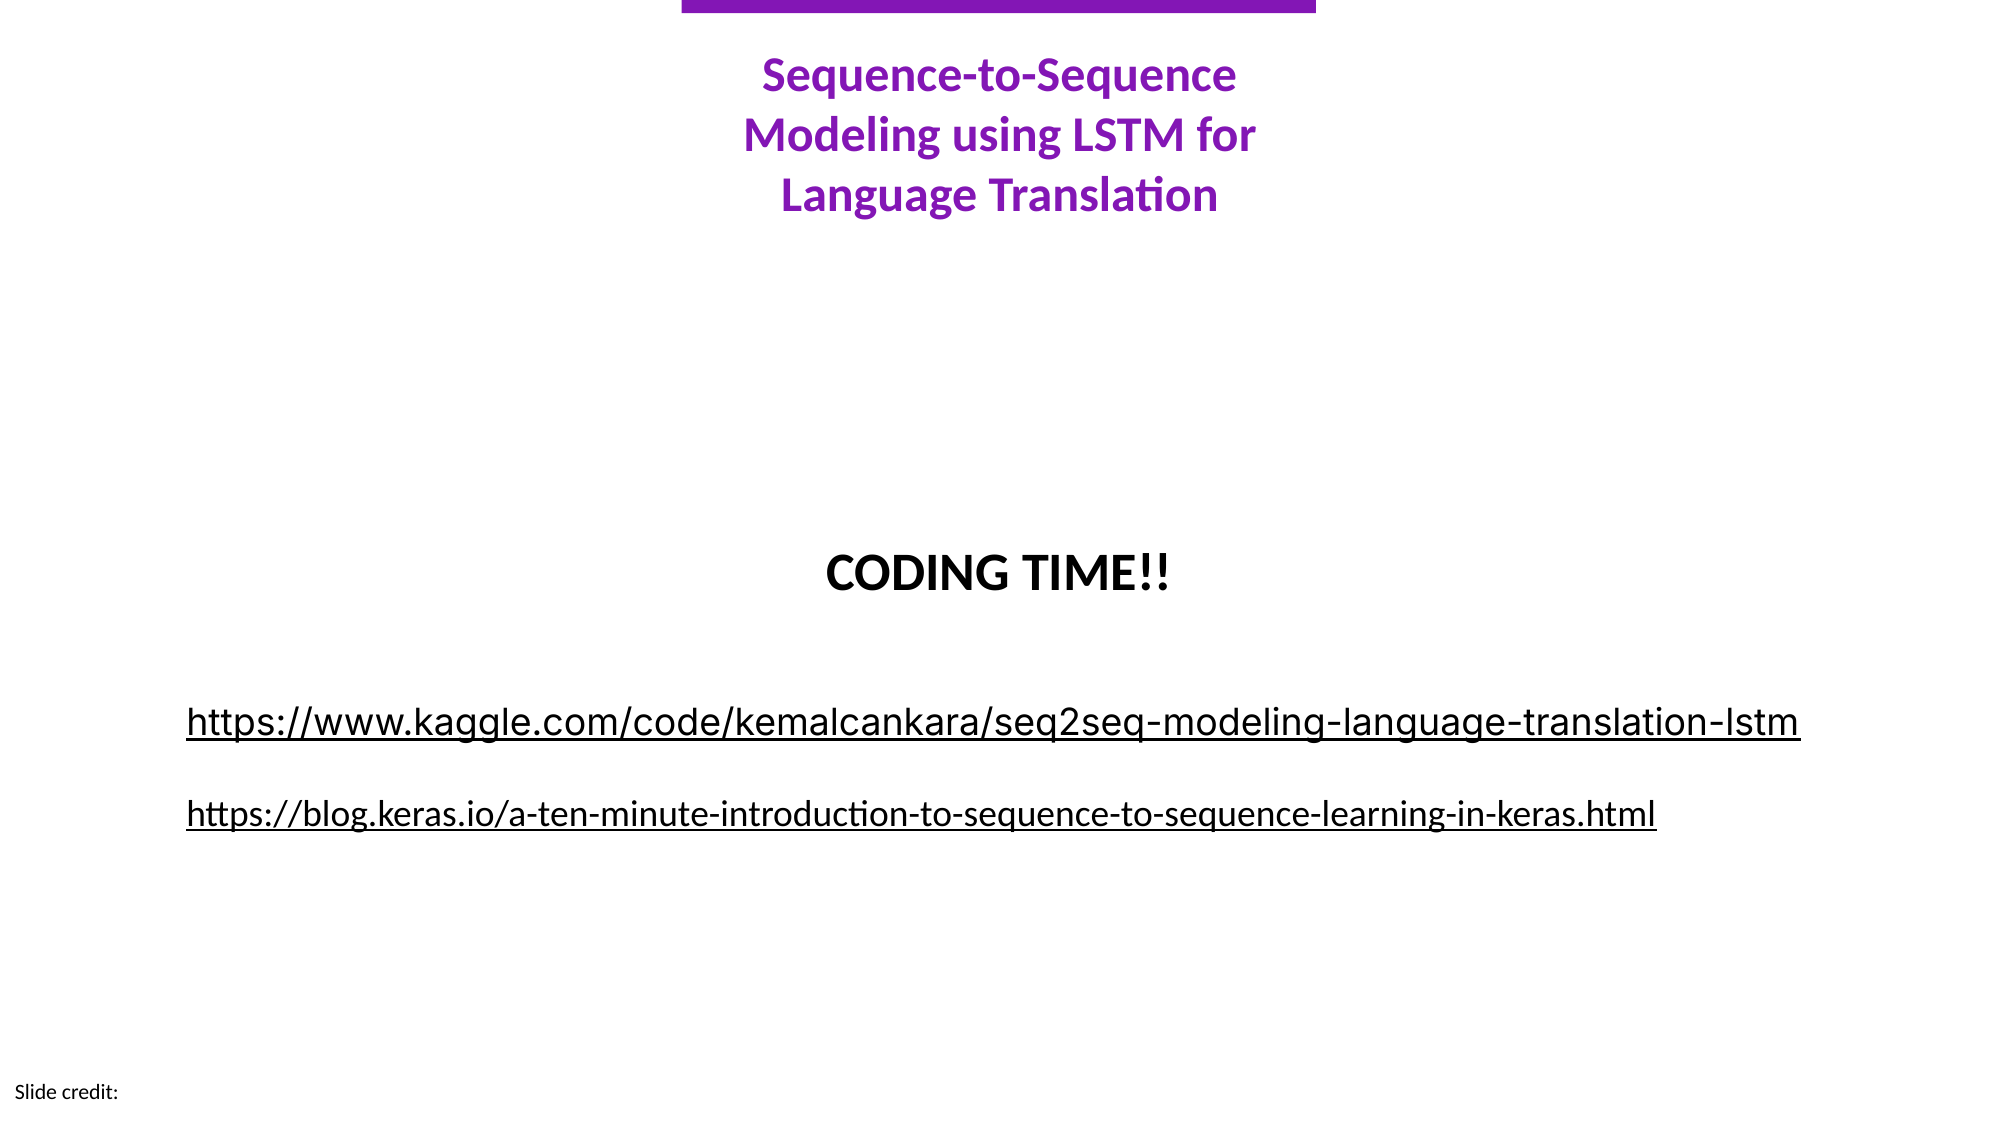

Sequence-to-Sequence Modeling using LSTM for Language Translation
CODING TIME!!
https://www.kaggle.com/code/kemalcankara/seq2seq-modeling-language-translation-lstm

https://blog.keras.io/a-ten-minute-introduction-to-sequence-to-sequence-learning-in-keras.html

Slide credit: